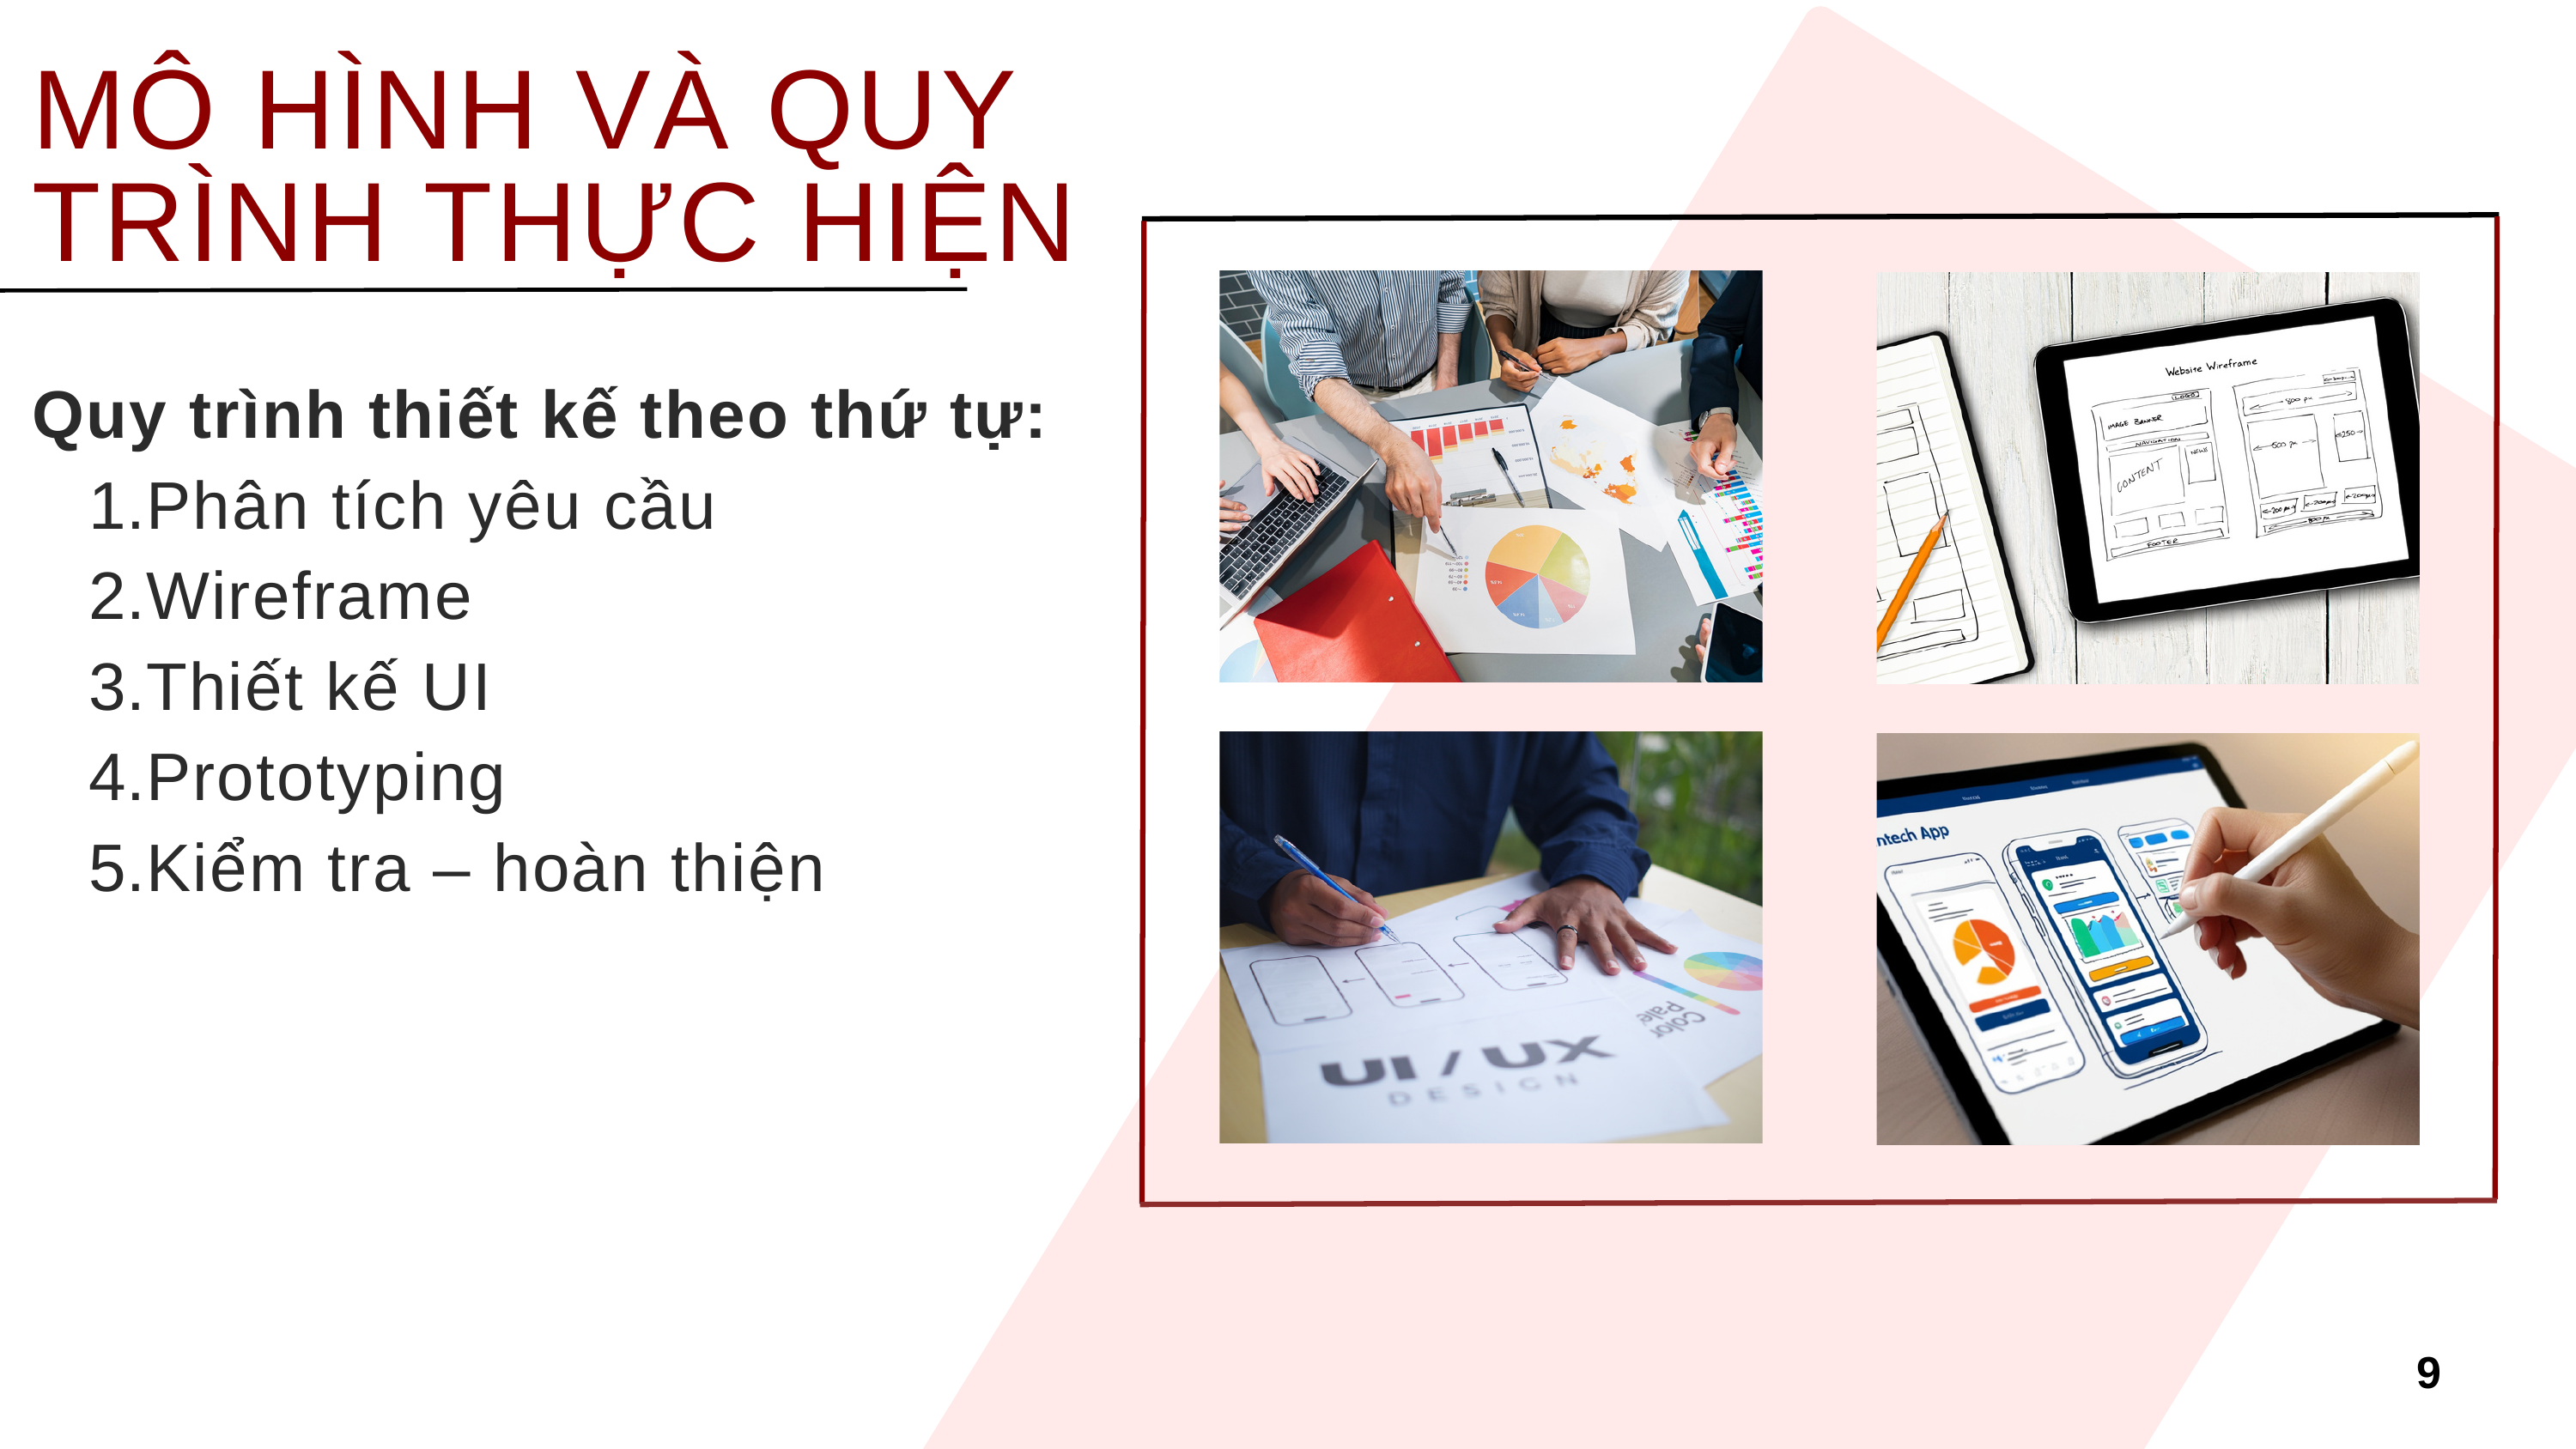

MÔ HÌNH VÀ QUY TRÌNH THỰC HIỆN

Quy trình thiết kế theo thứ tự:
Phân tích yêu cầu
Wireframe
Thiết kế UI
Prototyping
Kiểm tra – hoàn thiện
9